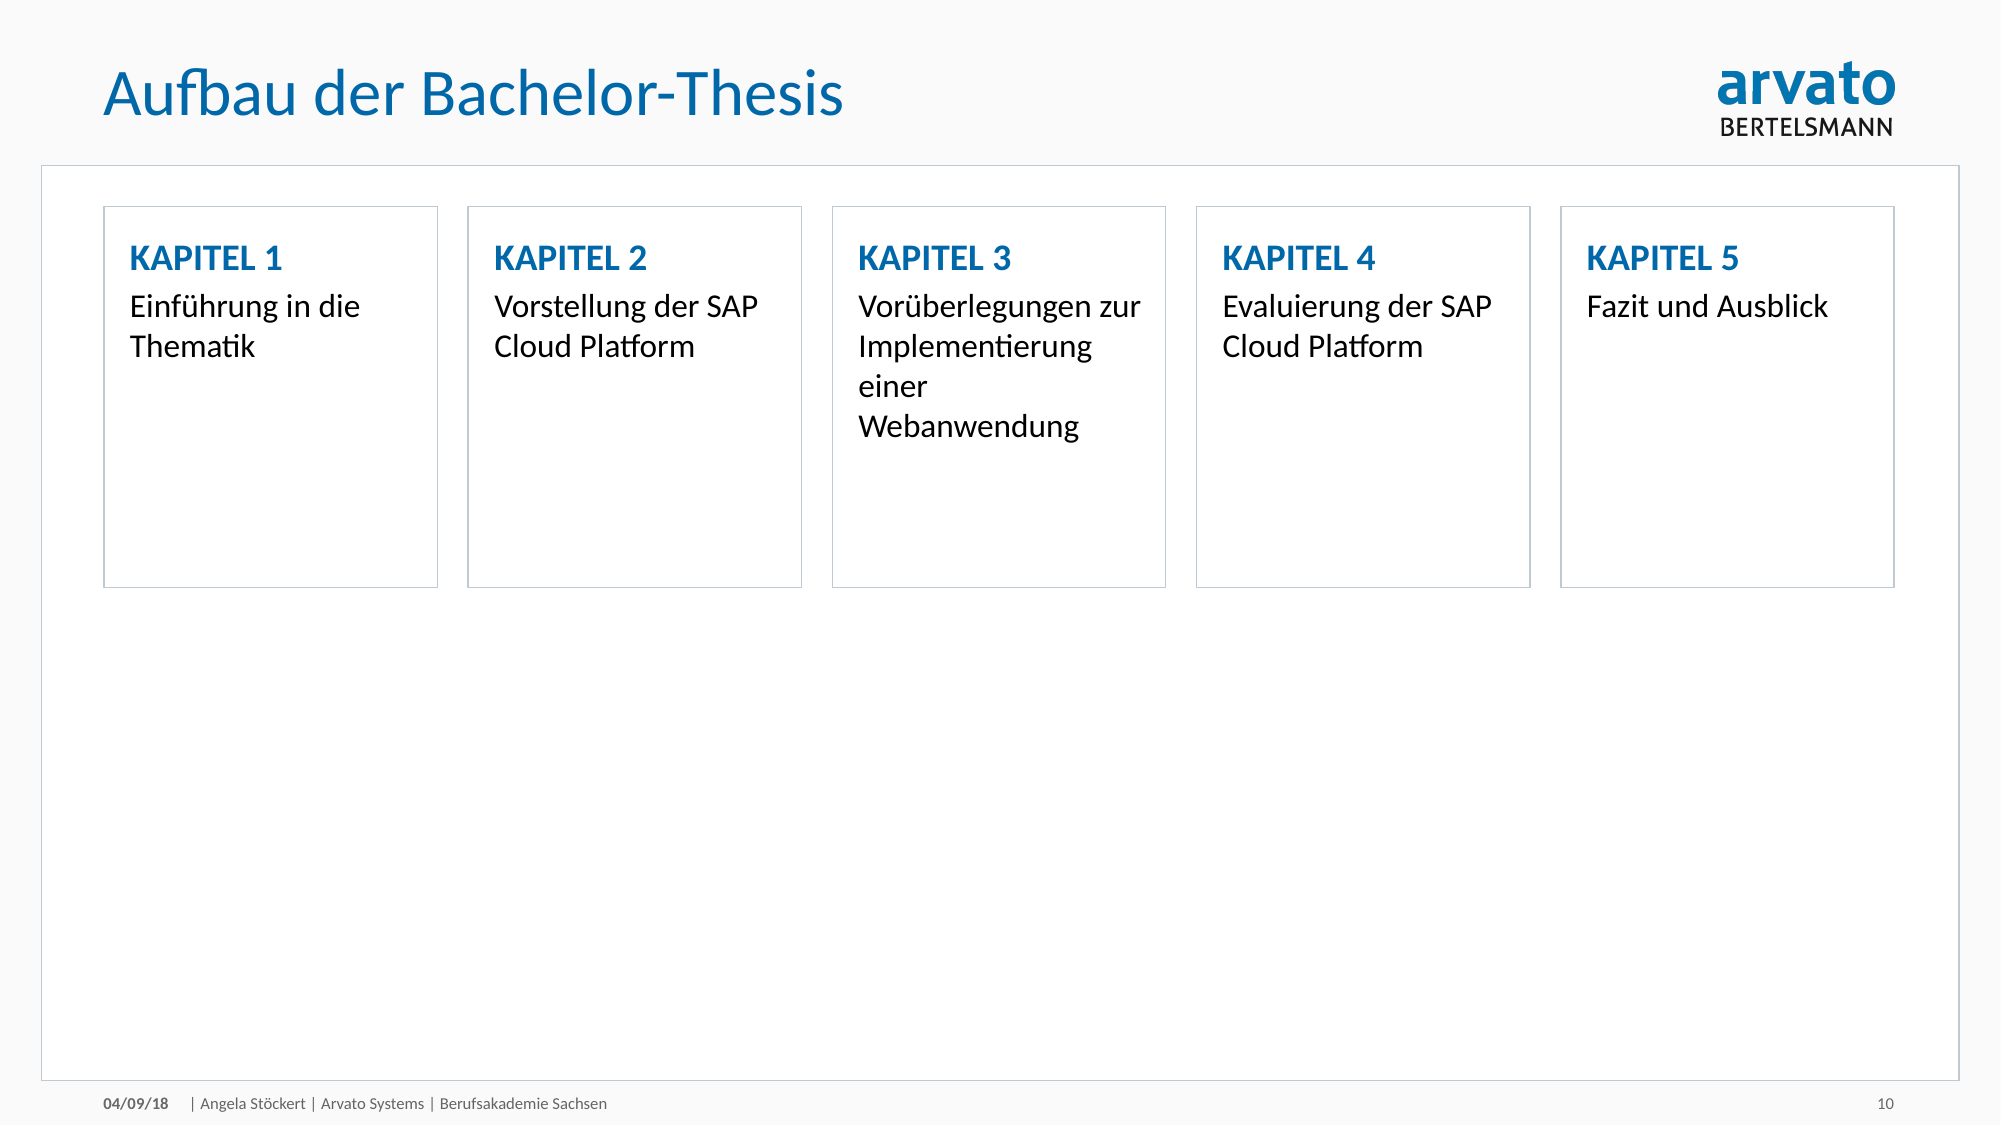

# Aufbau der Bachelor-Thesis
KAPITEL 1
Einführung in die Thematik
KAPITEL 2
Vorstellung der SAP Cloud Platform
KAPITEL 3
Vorüberlegungen zur Implementierung einer Webanwendung
KAPITEL 4
Evaluierung der SAP Cloud Platform
KAPITEL 5
Fazit und Ausblick
04/09/18
| Angela Stöckert | Arvato Systems | Berufsakademie Sachsen
10